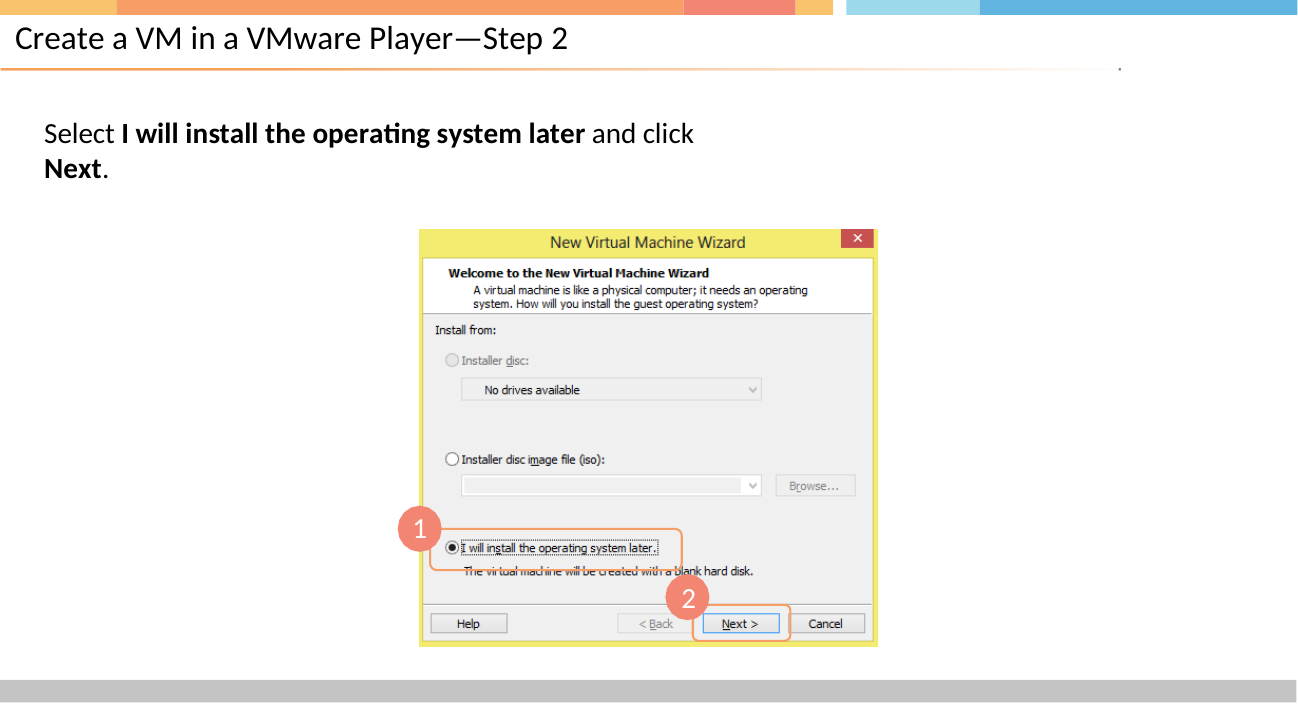

# Create a VM in a VMware Player—Step 2

Select I will install the operating system later and click Next.

1

2